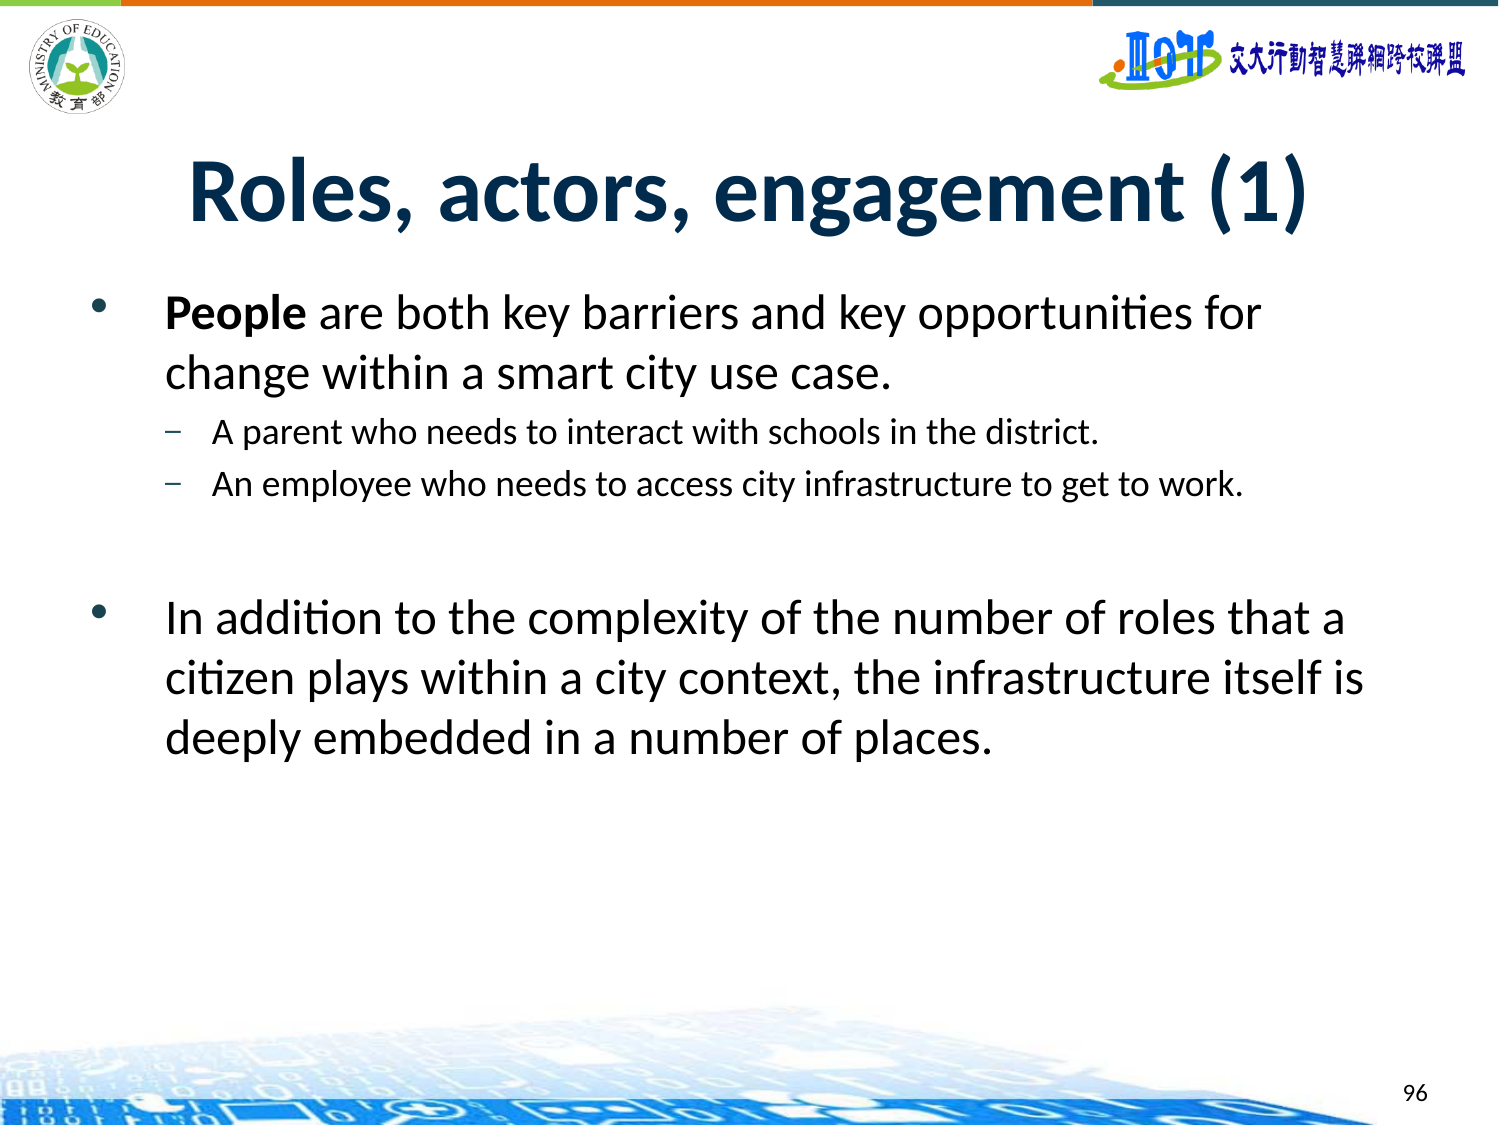

# Roles, actors, engagement (1)
People are both key barriers and key opportunities for change within a smart city use case.
A parent who needs to interact with schools in the district.
An employee who needs to access city infrastructure to get to work.

In addition to the complexity of the number of roles that a citizen plays within a city context, the infrastructure itself is deeply embedded in a number of places.

96